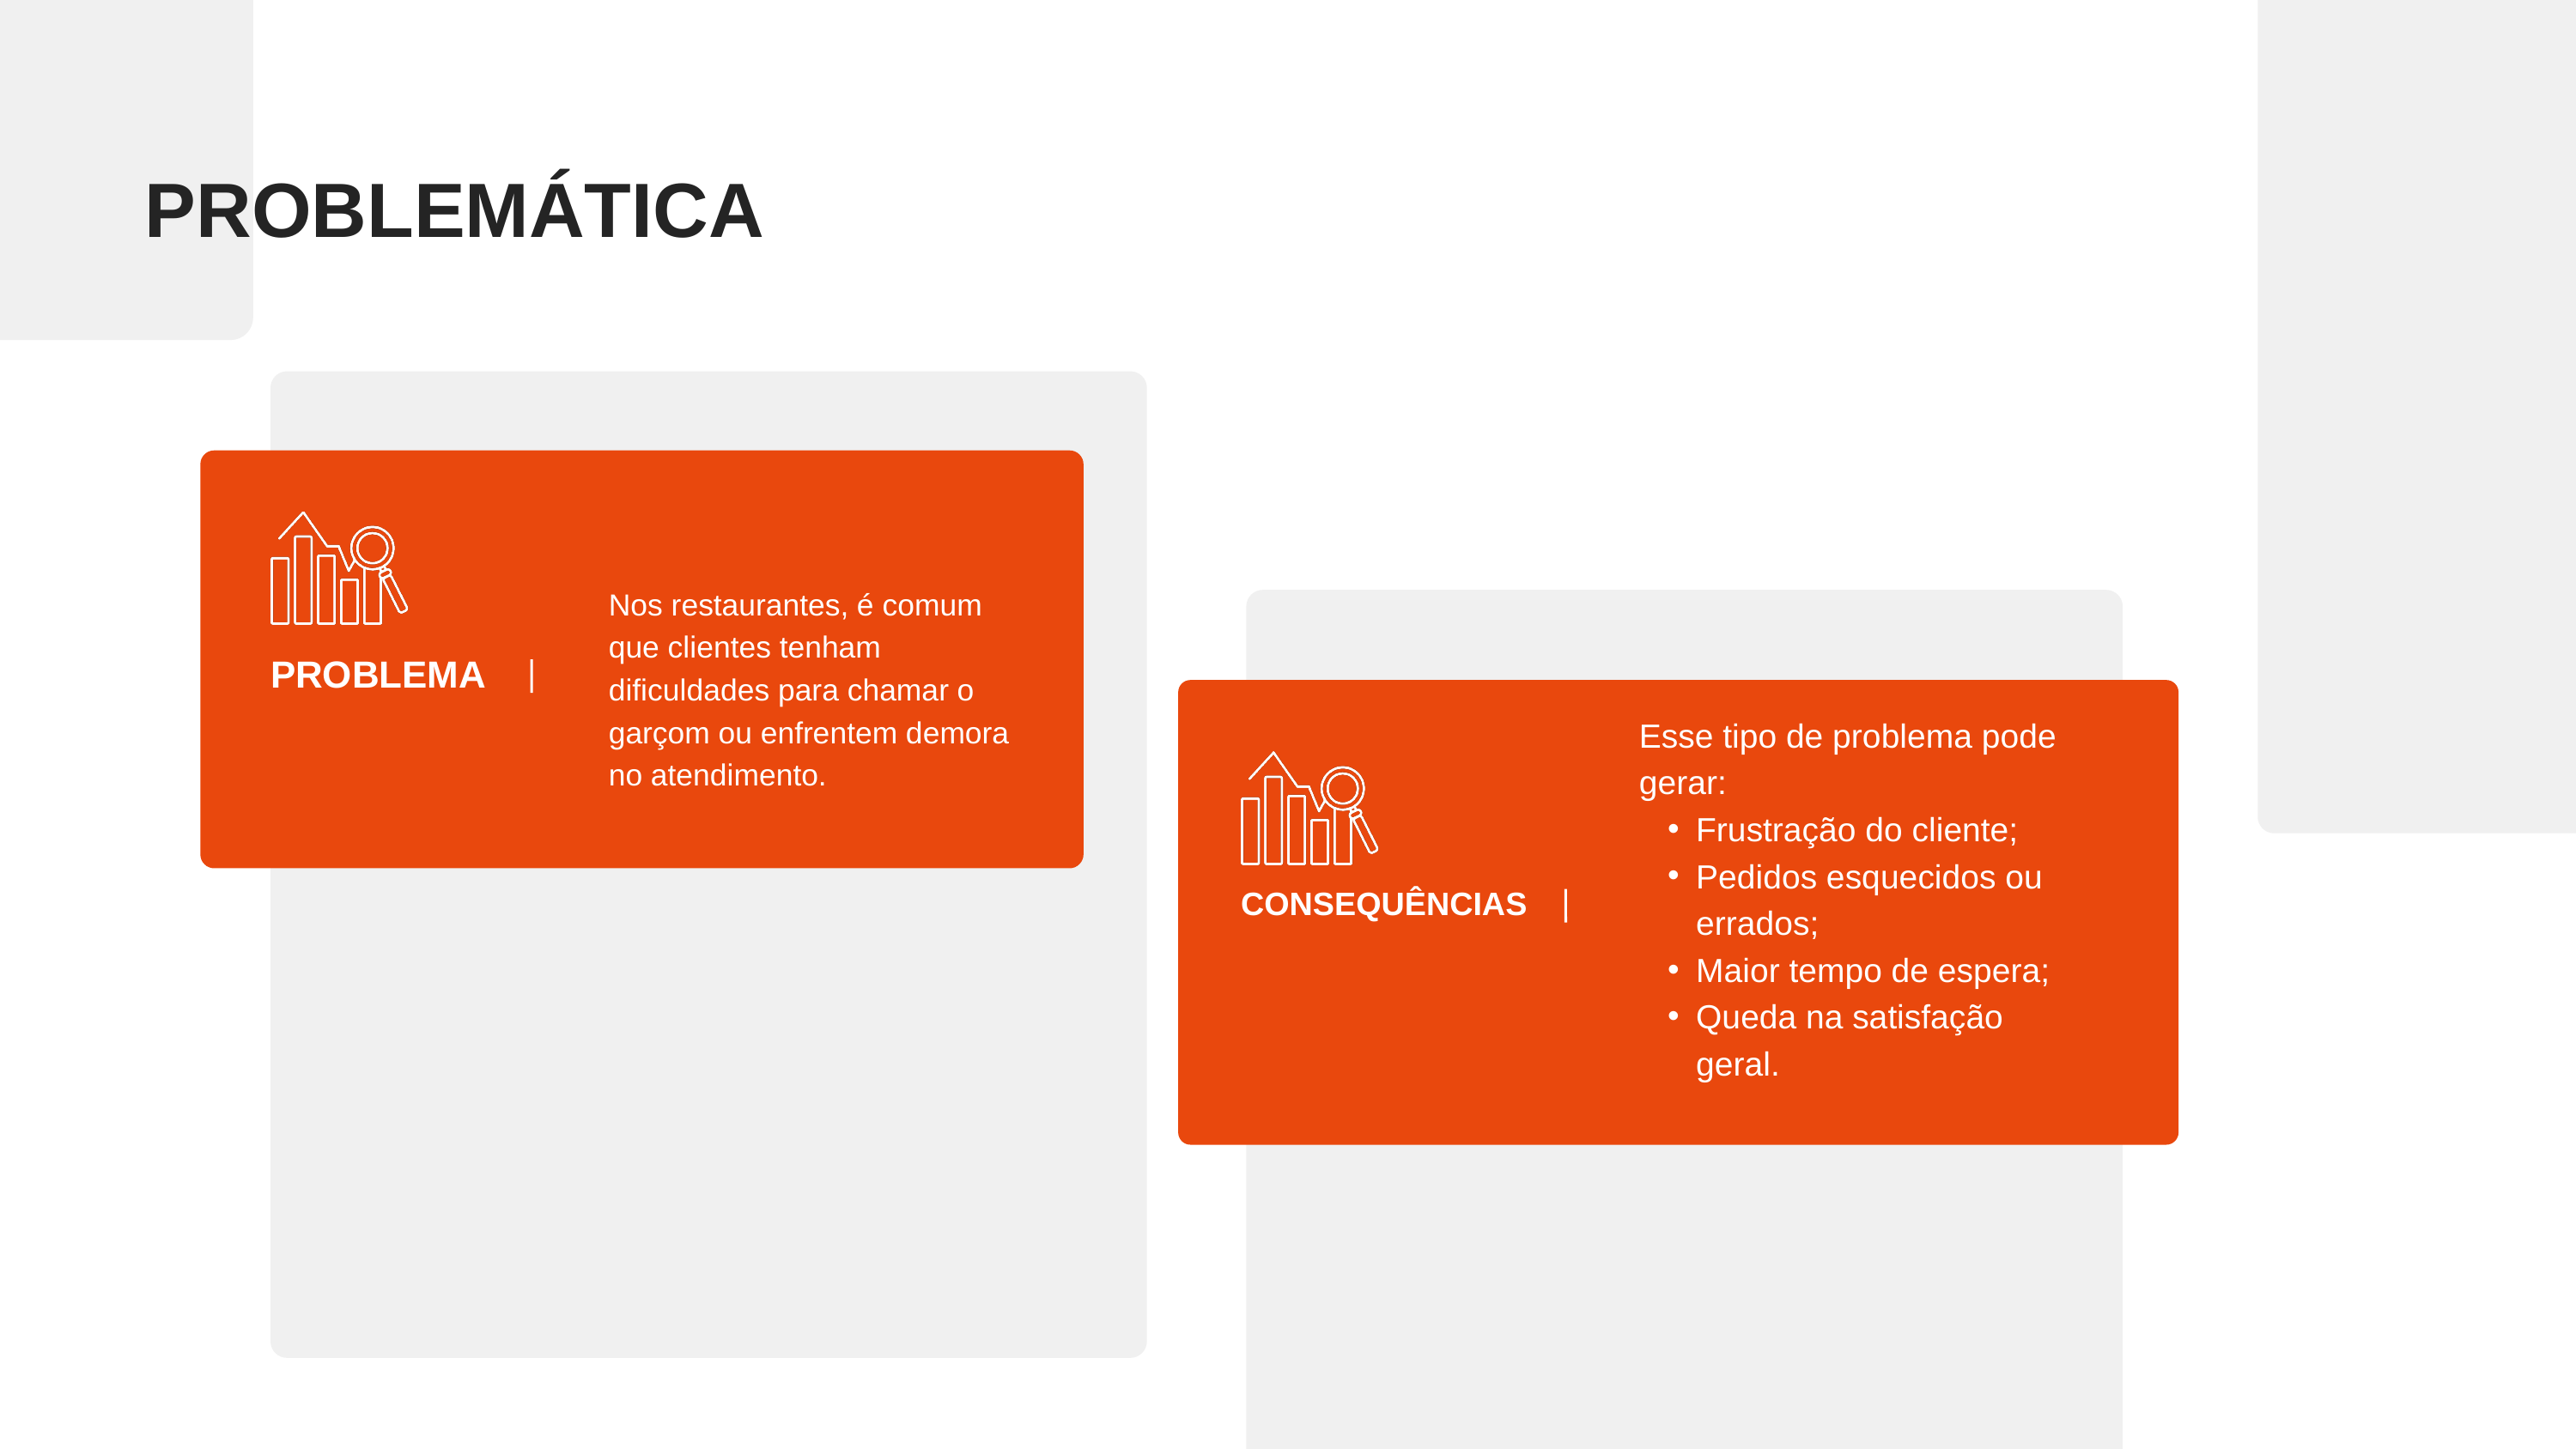

PROBLEMÁTICA

Nos restaurantes, é comum que clientes tenham dificuldades para chamar o garçom ou enfrentem demora no atendimento.

PROBLEMA

Esse tipo de problema pode gerar:
Frustração do cliente;
Pedidos esquecidos ou errados;
Maior tempo de espera;
Queda na satisfação geral.

CONSEQUÊNCIAS

MARKET POTENTIAL